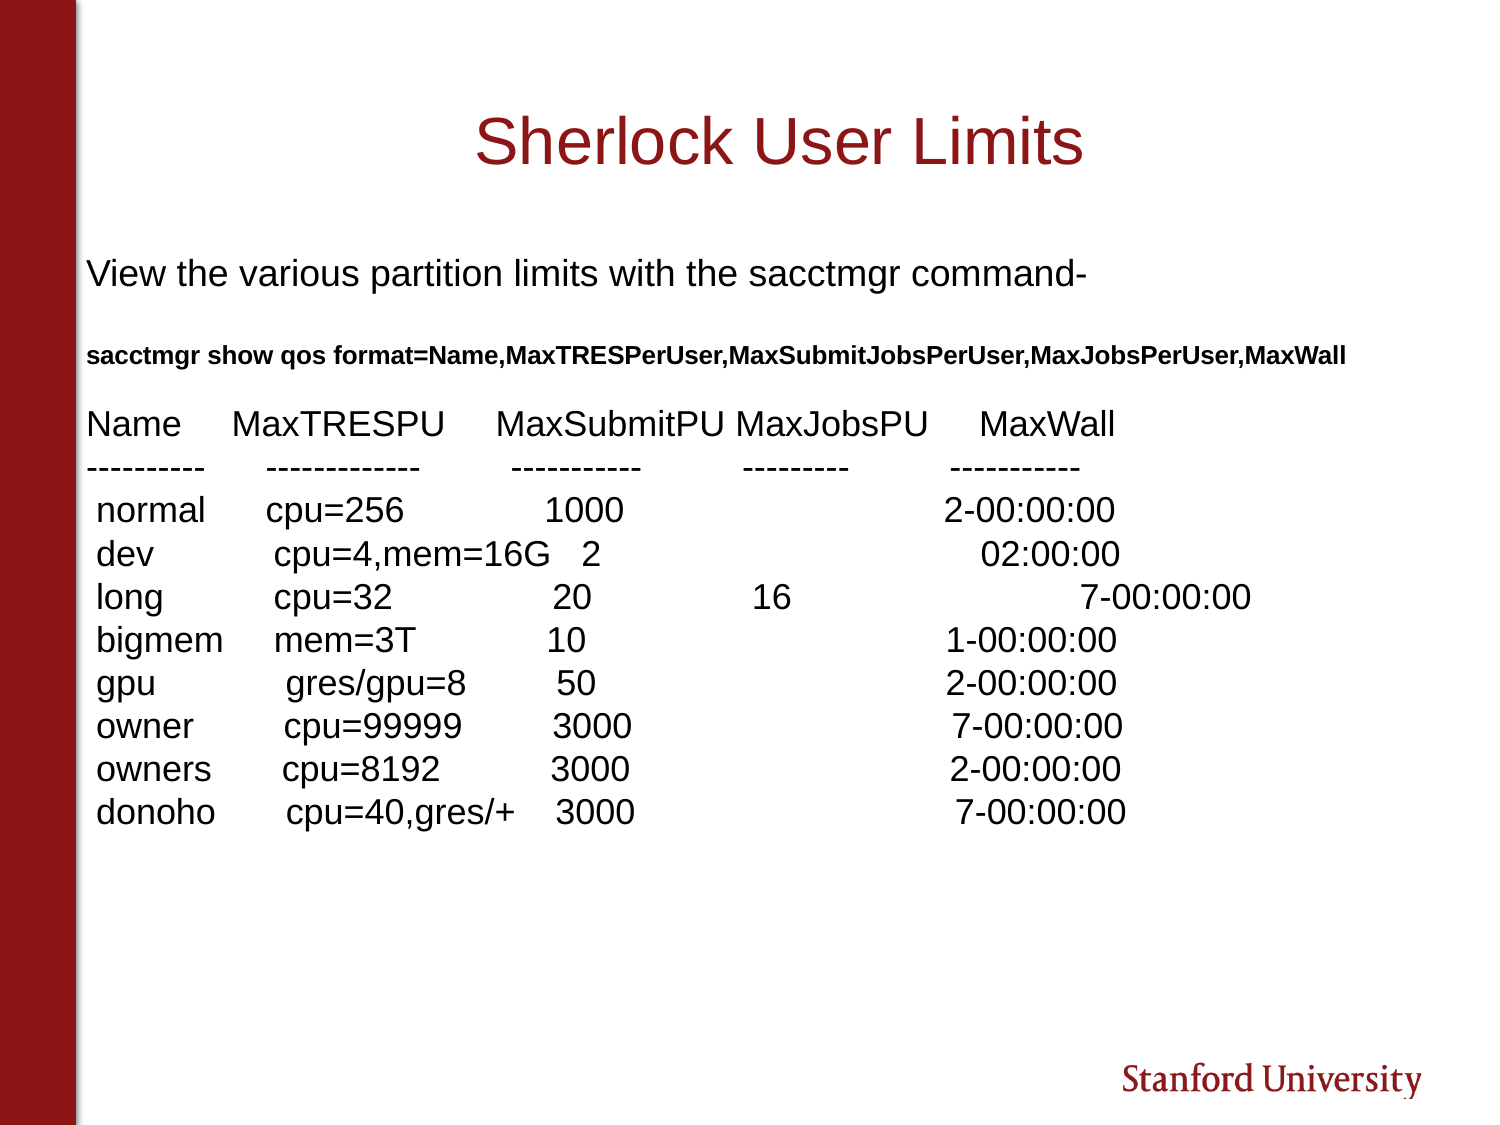

# Sherlock User Limits
View the various partition limits with the sacctmgr command-

sacctmgr show qos format=Name,MaxTRESPerUser,MaxSubmitJobsPerUser,MaxJobsPerUser,MaxWall

Name     MaxTRESPU     MaxSubmitPU MaxJobsPU     MaxWall
----------      -------------         -----------          ---------          -----------
 normal      cpu=256              1000                                2-00:00:00
 dev            cpu=4,mem=16G   2                                      02:00:00
 long           cpu=32                20                16  	             7-00:00:00
 bigmem     mem=3T             10                                    1-00:00:00
 gpu             gres/gpu=8         50                                   2-00:00:00
 owner         cpu=99999         3000                                7-00:00:00
 owners       cpu=8192           3000                                2-00:00:00
 donoho       cpu=40,gres/+    3000                                7-00:00:00